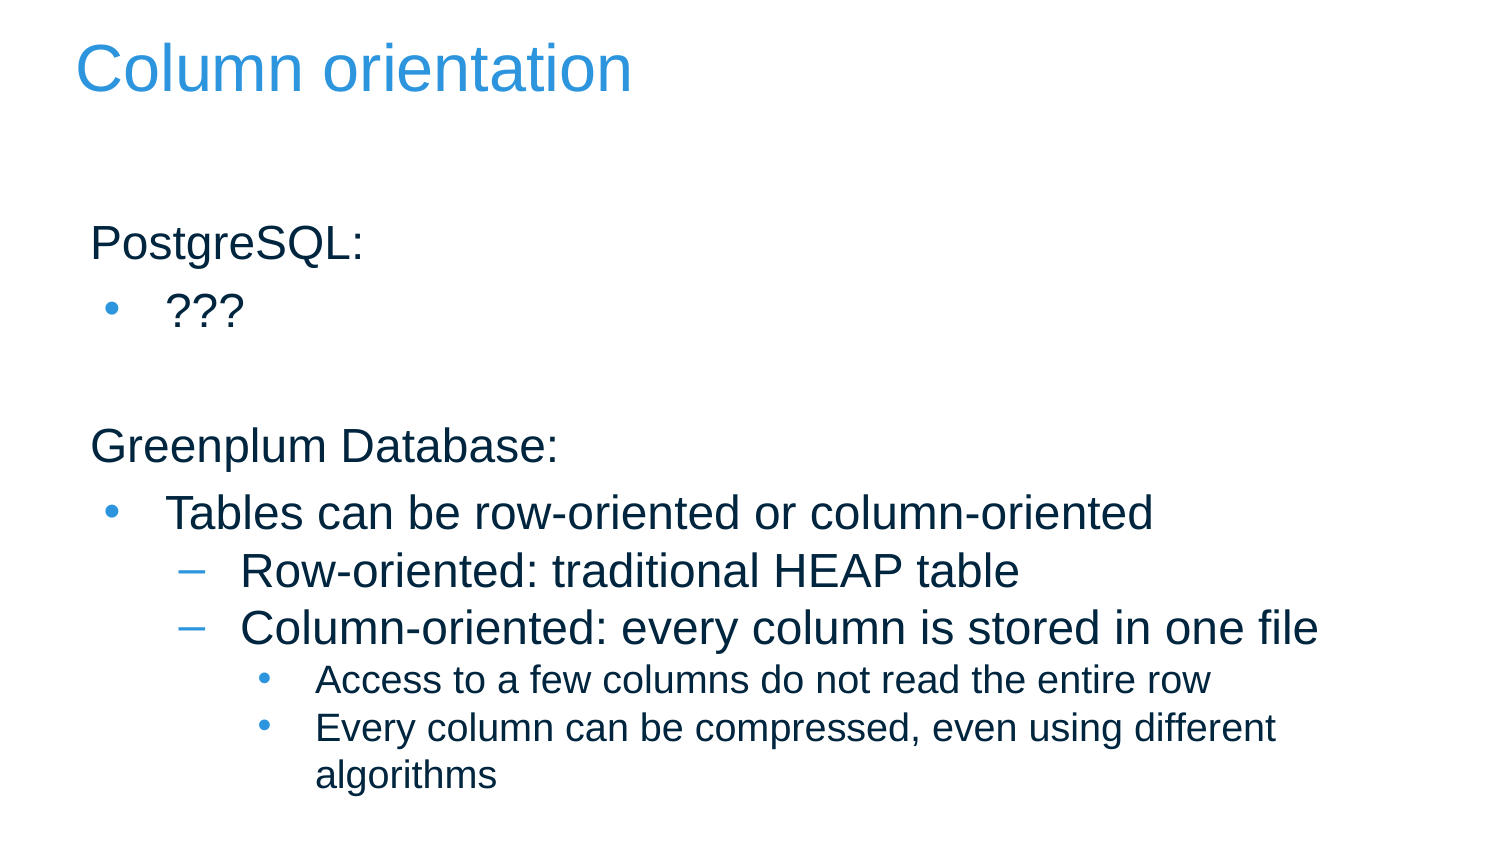

# Column orientation
PostgreSQL:
???

Greenplum Database:
Tables can be row-oriented or column-oriented
Row-oriented: traditional HEAP table
Column-oriented: every column is stored in one file
Access to a few columns do not read the entire row
Every column can be compressed, even using different algorithms